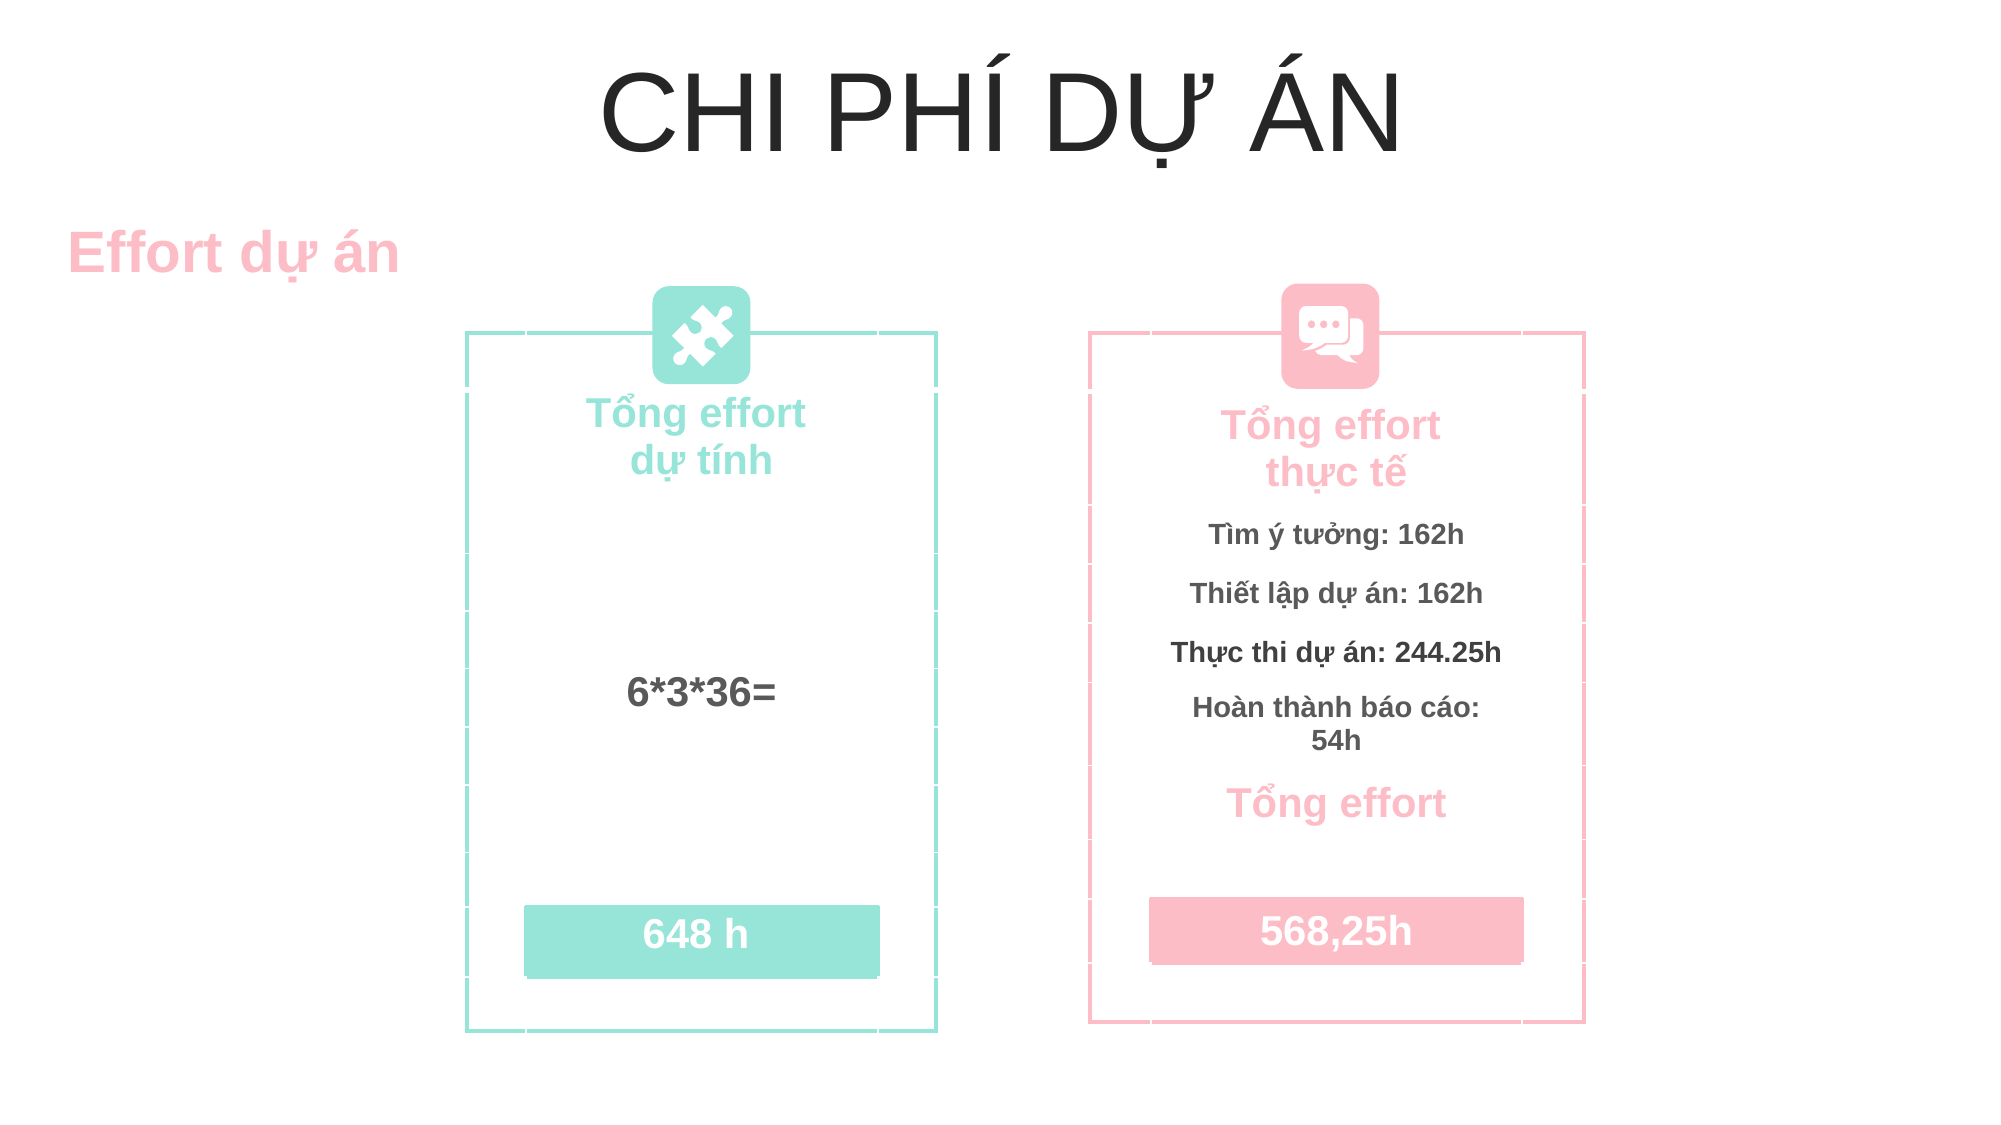

CHI PHÍ DỰ ÁN
Effort dự án

|  |  |  |
| --- | --- | --- |
|  | Tổng effort dự tính |  |
|  |  |  |
|  |  |  |
|  | 6\*3\*36= |  |
|  |  |  |
|  |  |  |
|  |  |  |
|  | 648 h |  |
|  |  |  |
|  |  |  |
| --- | --- | --- |
|  | Tổng effort thực tế |  |
|  | Tìm ý tưởng: 162h |  |
|  | Thiết lập dự án: 162h |  |
|  | Thực thi dự án: 244.25h |  |
|  | Hoàn thành báo cáo: 54h |  |
|  | Tổng effort |  |
|  |  |  |
|  | 568,25h |  |
|  |  |  |